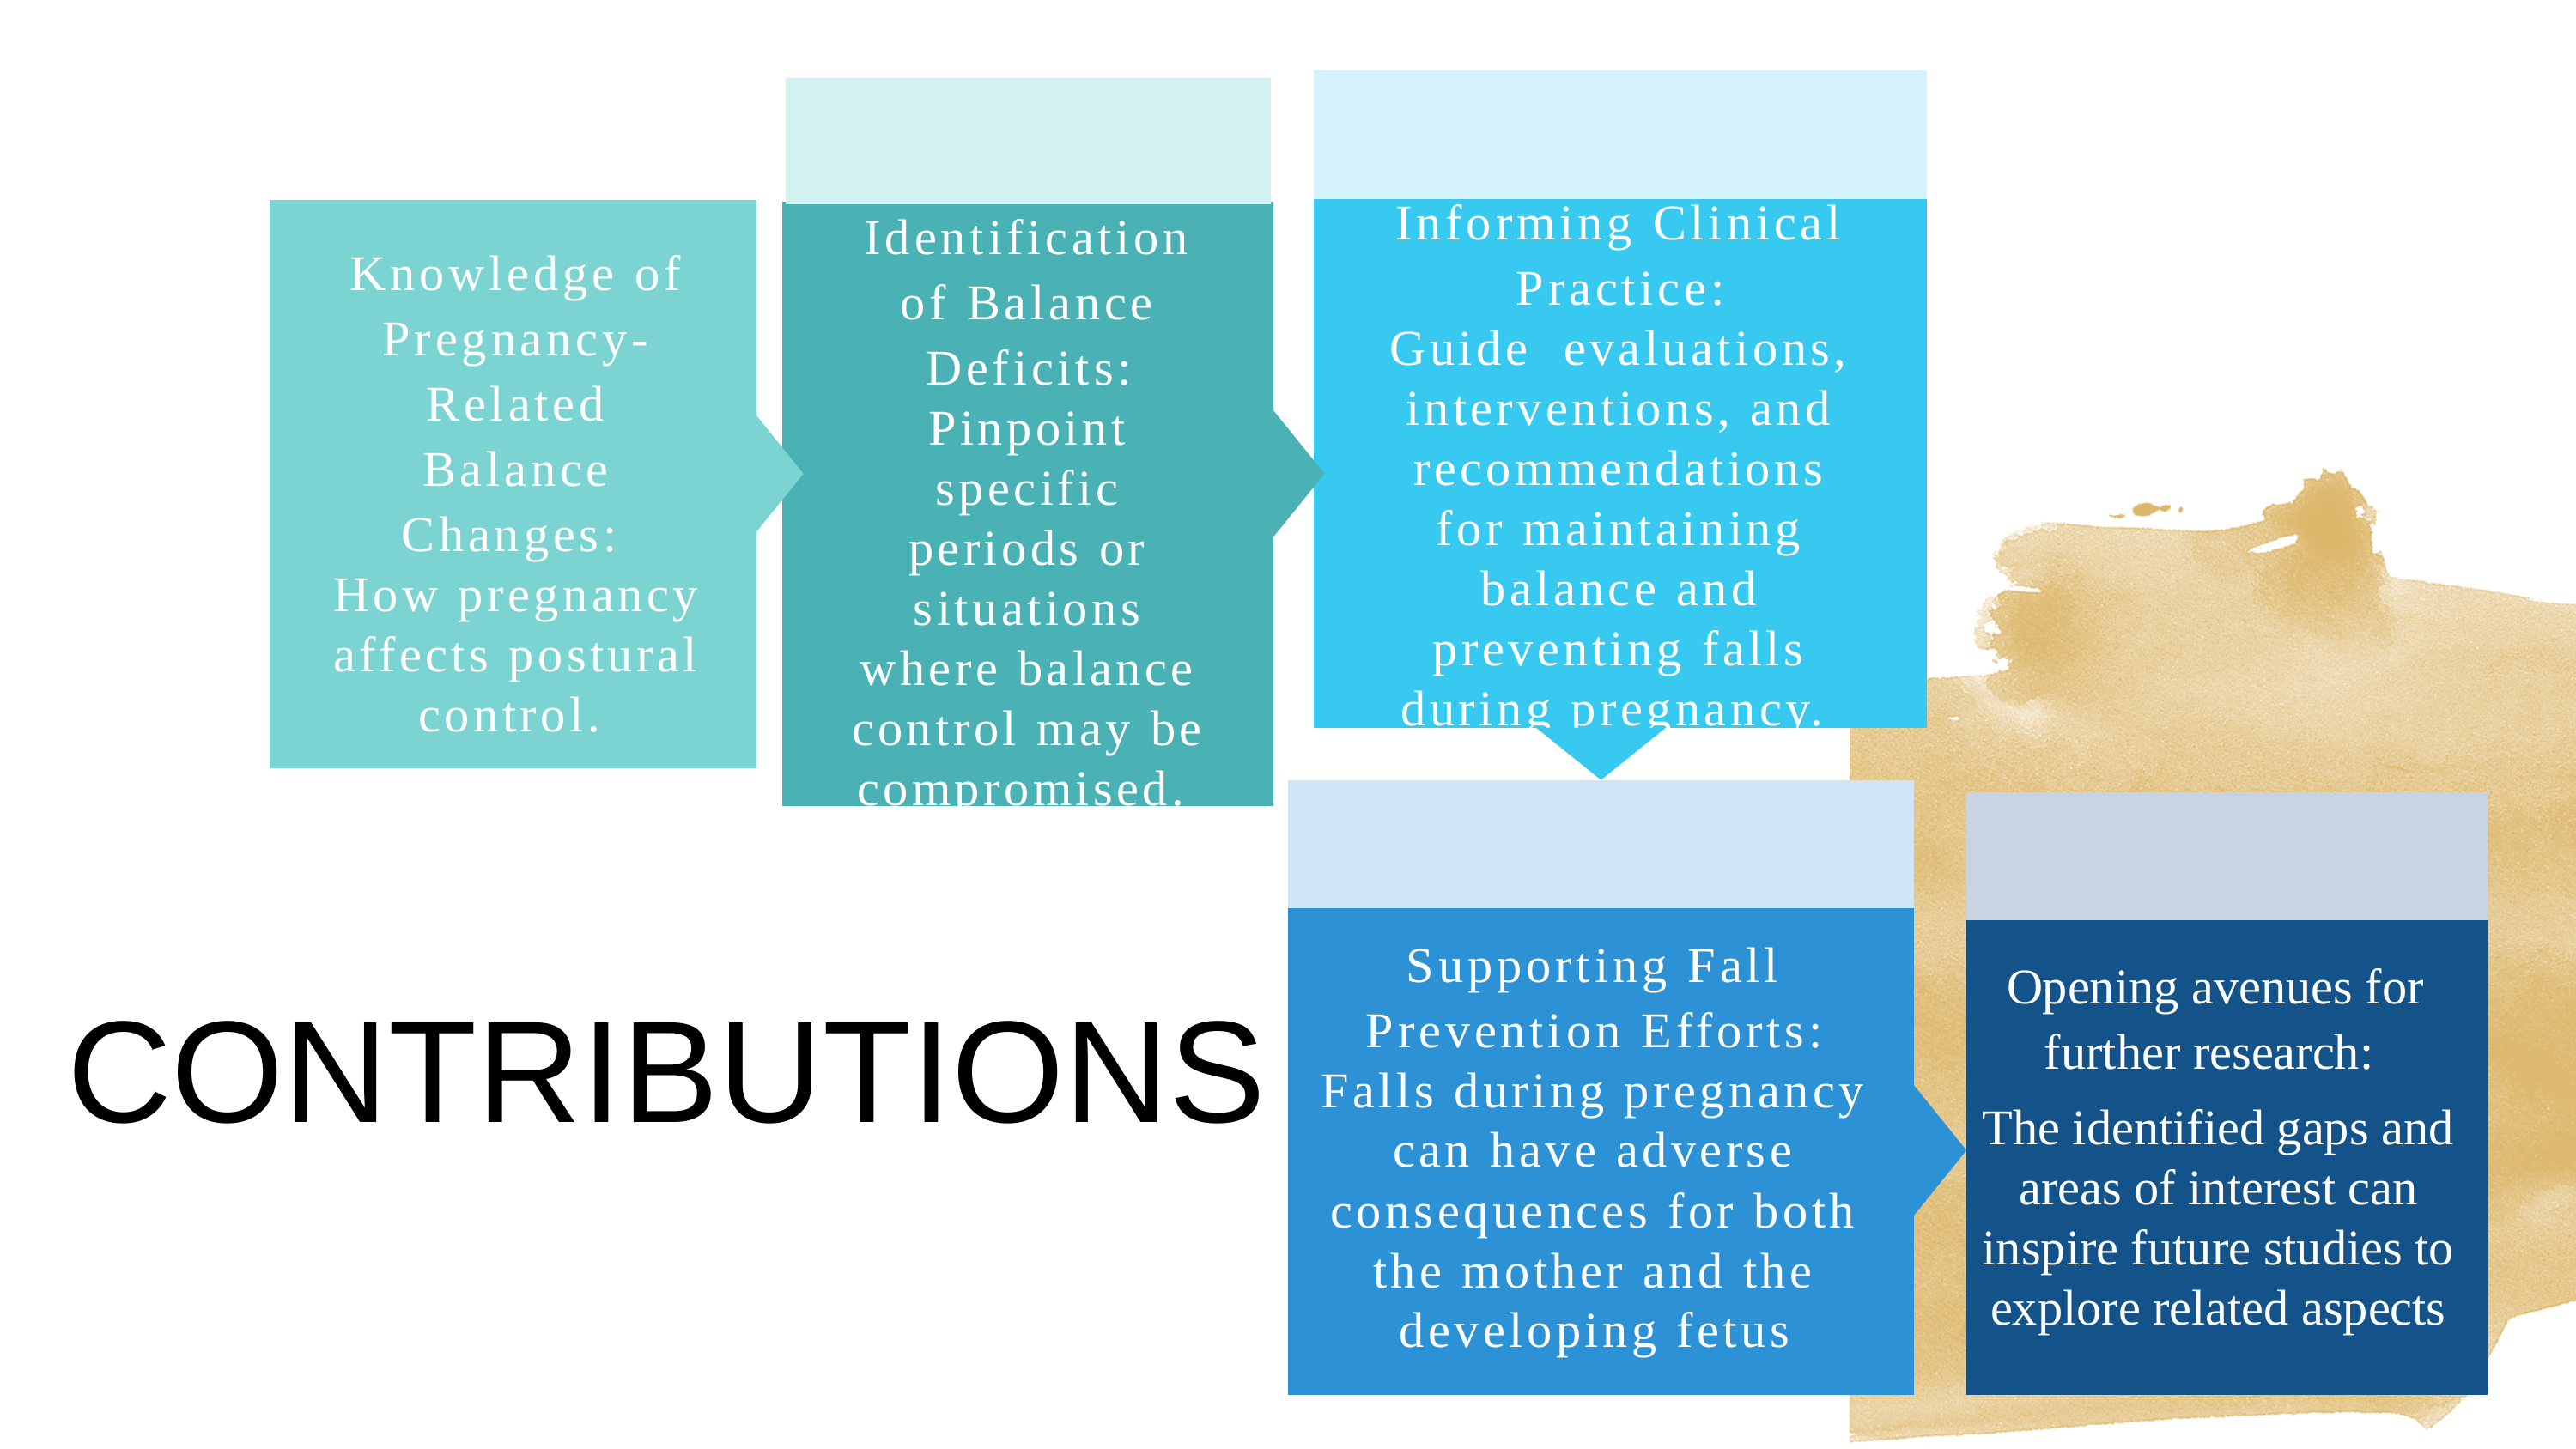

Informing Clinical Practice:
Guide  evaluations, interventions, and recommendations for maintaining balance and preventing falls during pregnancy.

Knowledge of Pregnancy-Related Balance Changes:
How pregnancy affects postural control.

Identification of Balance Deficits:
Pinpoint specific periods or situations where balance control may be compromised.

05

Supporting Fall Prevention Efforts:
Falls during pregnancy can have adverse consequences for both the mother and the developing fetus
Opening avenues for further research:
CONTRIBUTIONS
The identified gaps and areas of interest can inspire future studies to explore related aspects